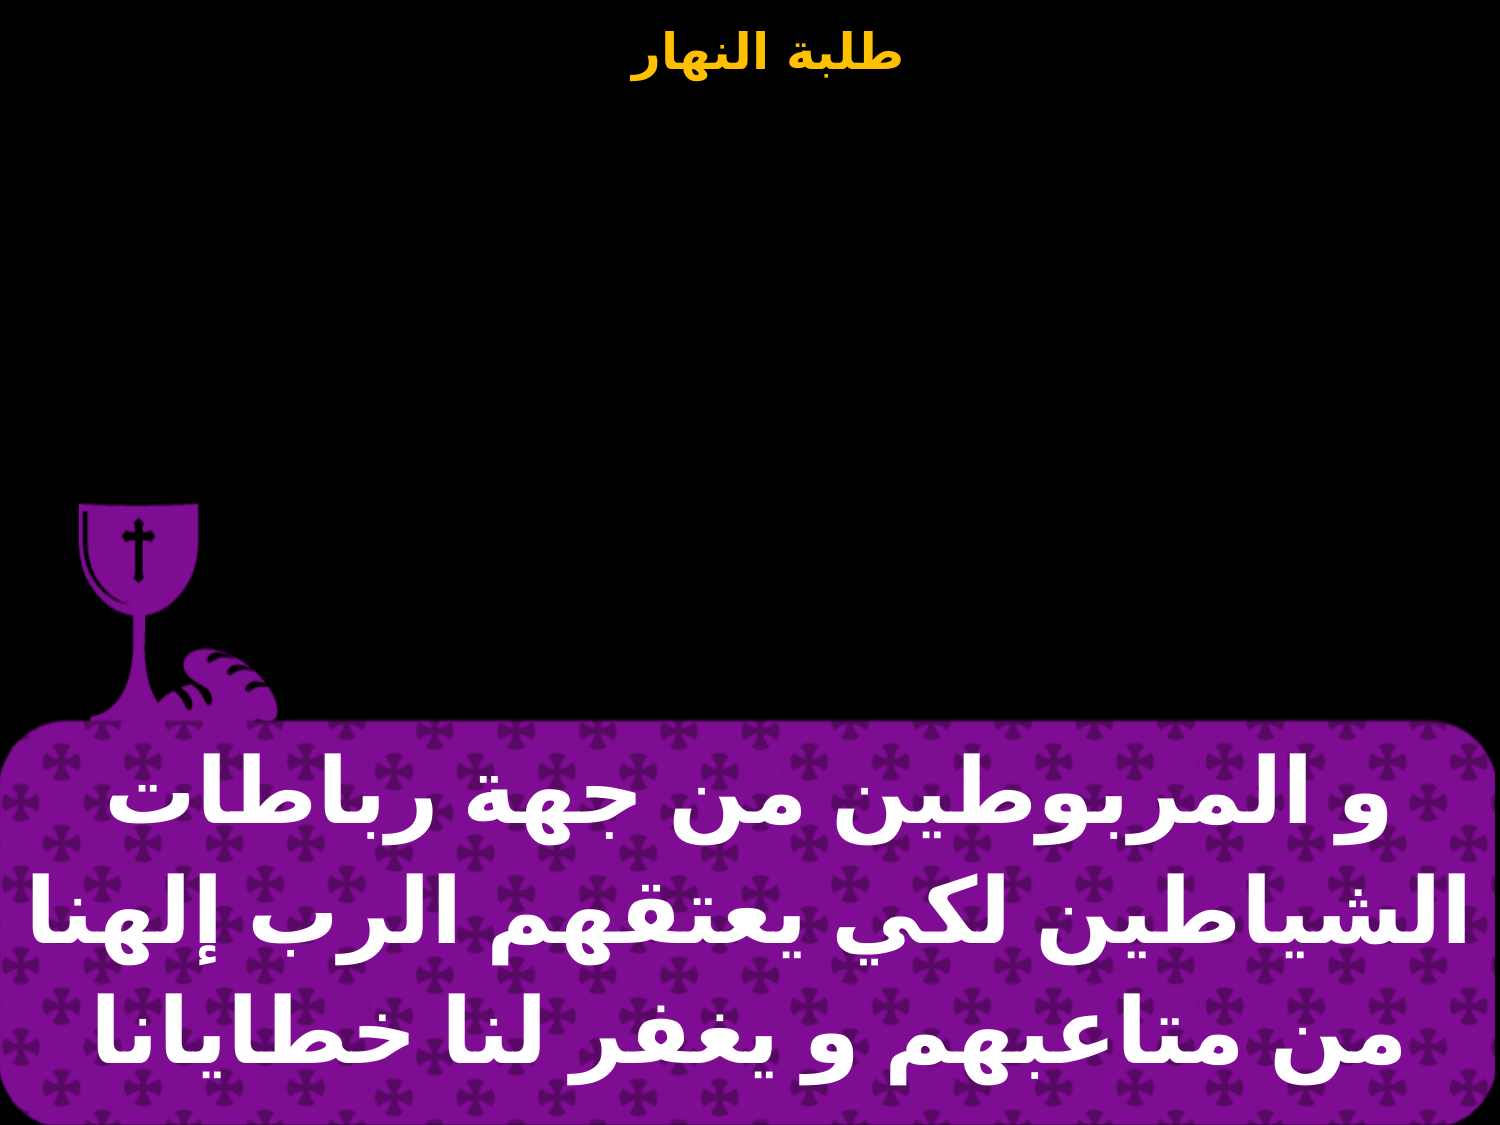

| و المربوطين من جهة رباطات الشياطين لكي يعتقهم الرب إلهنا من متاعبهم و يغفر لنا خطايانا |
| --- |
#